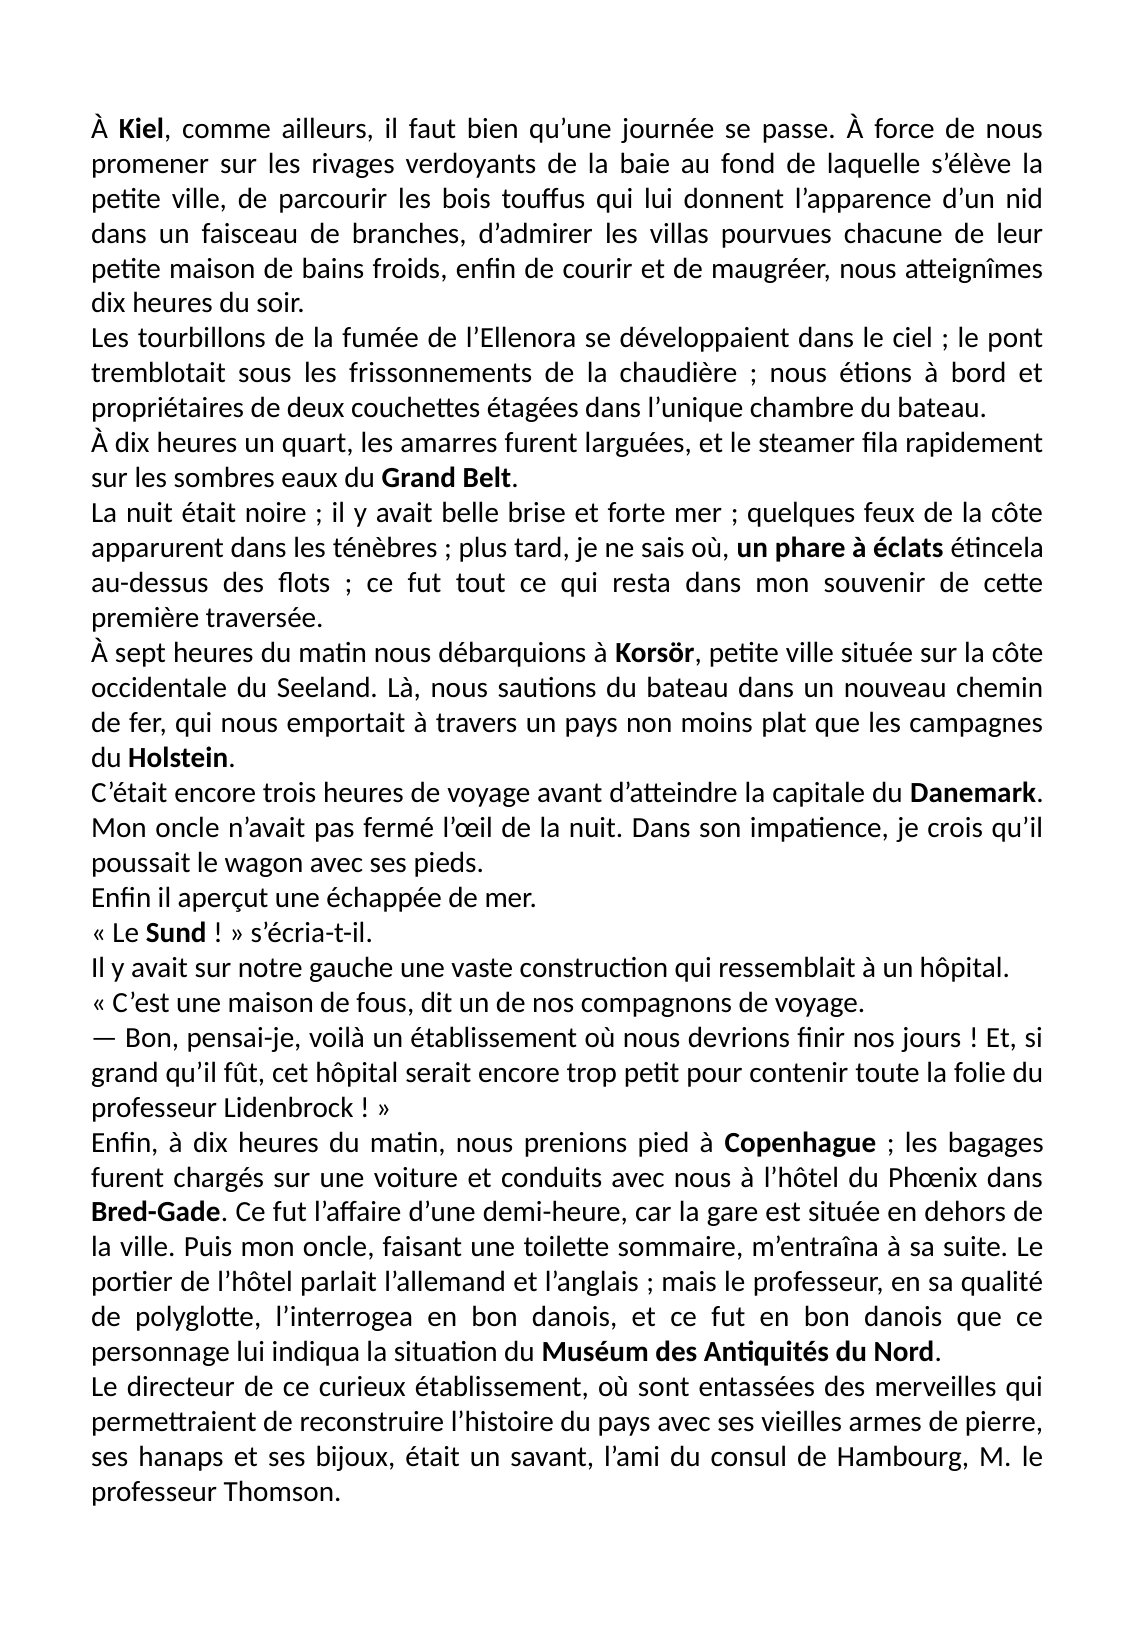

À Kiel, comme ailleurs, il faut bien qu’une journée se passe. À force de nous promener sur les rivages verdoyants de la baie au fond de laquelle s’élève la petite ville, de parcourir les bois touffus qui lui donnent l’apparence d’un nid dans un faisceau de branches, d’admirer les villas pourvues chacune de leur petite maison de bains froids, enfin de courir et de maugréer, nous atteignîmes dix heures du soir.
Les tourbillons de la fumée de l’Ellenora se développaient dans le ciel ; le pont tremblotait sous les frissonnements de la chaudière ; nous étions à bord et propriétaires de deux couchettes étagées dans l’unique chambre du bateau.
À dix heures un quart, les amarres furent larguées, et le steamer fila rapidement sur les sombres eaux du Grand Belt.
La nuit était noire ; il y avait belle brise et forte mer ; quelques feux de la côte apparurent dans les ténèbres ; plus tard, je ne sais où, un phare à éclats étincela au-dessus des flots ; ce fut tout ce qui resta dans mon souvenir de cette première traversée.
À sept heures du matin nous débarquions à Korsör, petite ville située sur la côte occidentale du Seeland. Là, nous sautions du bateau dans un nouveau chemin de fer, qui nous emportait à travers un pays non moins plat que les campagnes du Holstein.
C’était encore trois heures de voyage avant d’atteindre la capitale du Danemark. Mon oncle n’avait pas fermé l’œil de la nuit. Dans son impatience, je crois qu’il poussait le wagon avec ses pieds.
Enfin il aperçut une échappée de mer.
« Le Sund ! » s’écria-t-il.
Il y avait sur notre gauche une vaste construction qui ressemblait à un hôpital.
« C’est une maison de fous, dit un de nos compagnons de voyage.
— Bon, pensai-je, voilà un établissement où nous devrions finir nos jours ! Et, si grand qu’il fût, cet hôpital serait encore trop petit pour contenir toute la folie du professeur Lidenbrock ! »
Enfin, à dix heures du matin, nous prenions pied à Copenhague ; les bagages furent chargés sur une voiture et conduits avec nous à l’hôtel du Phœnix dans Bred-Gade. Ce fut l’affaire d’une demi-heure, car la gare est située en dehors de la ville. Puis mon oncle, faisant une toilette sommaire, m’entraîna à sa suite. Le portier de l’hôtel parlait l’allemand et l’anglais ; mais le professeur, en sa qualité de polyglotte, l’interrogea en bon danois, et ce fut en bon danois que ce personnage lui indiqua la situation du Muséum des Antiquités du Nord.
Le directeur de ce curieux établissement, où sont entassées des merveilles qui permettraient de reconstruire l’histoire du pays avec ses vieilles armes de pierre, ses hanaps et ses bijoux, était un savant, l’ami du consul de Hambourg, M. le professeur Thomson.